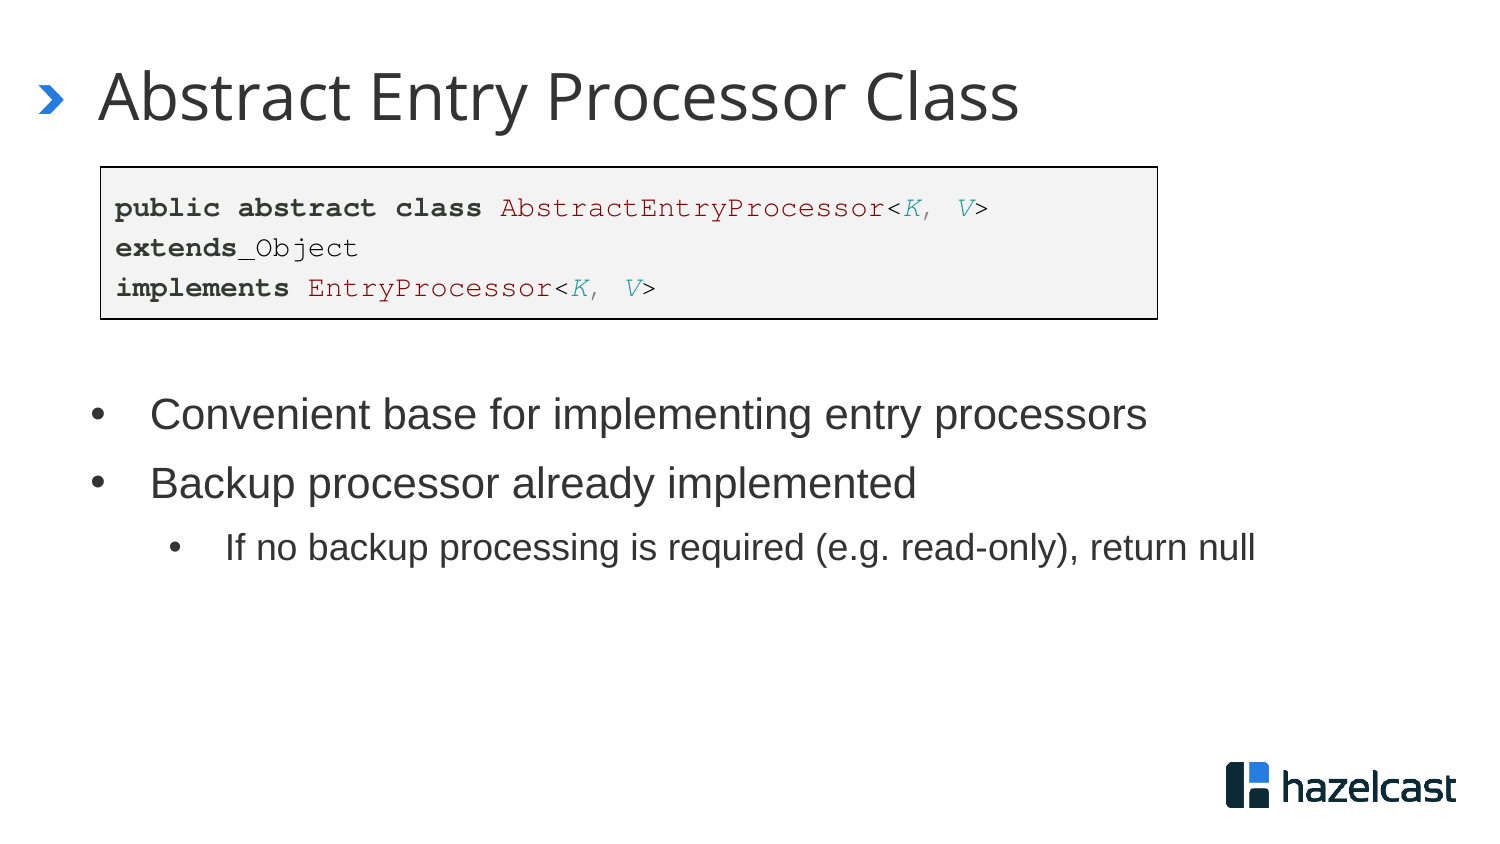

# Abstract Entry Processor Class
public abstract class AbstractEntryProcessor<K, V>
extends Object
implements EntryProcessor<K, V>

Convenient base for implementing entry processors
Backup processor already implemented
If no backup processing is required (e.g. read-only), return null